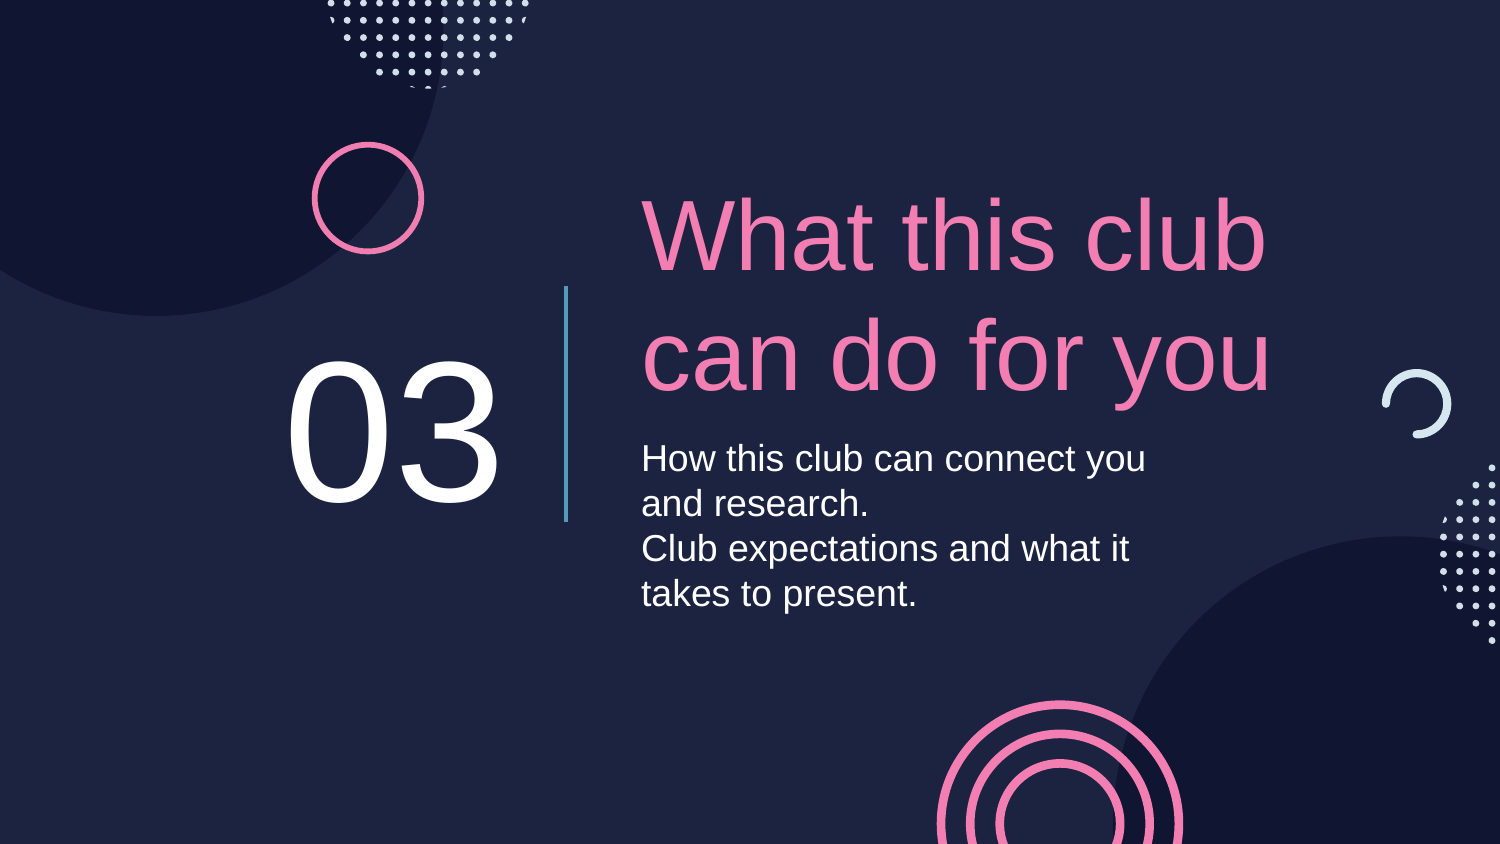

# What this club can do for you
03

How this club can connect you and research.
Club expectations and what it takes to present.